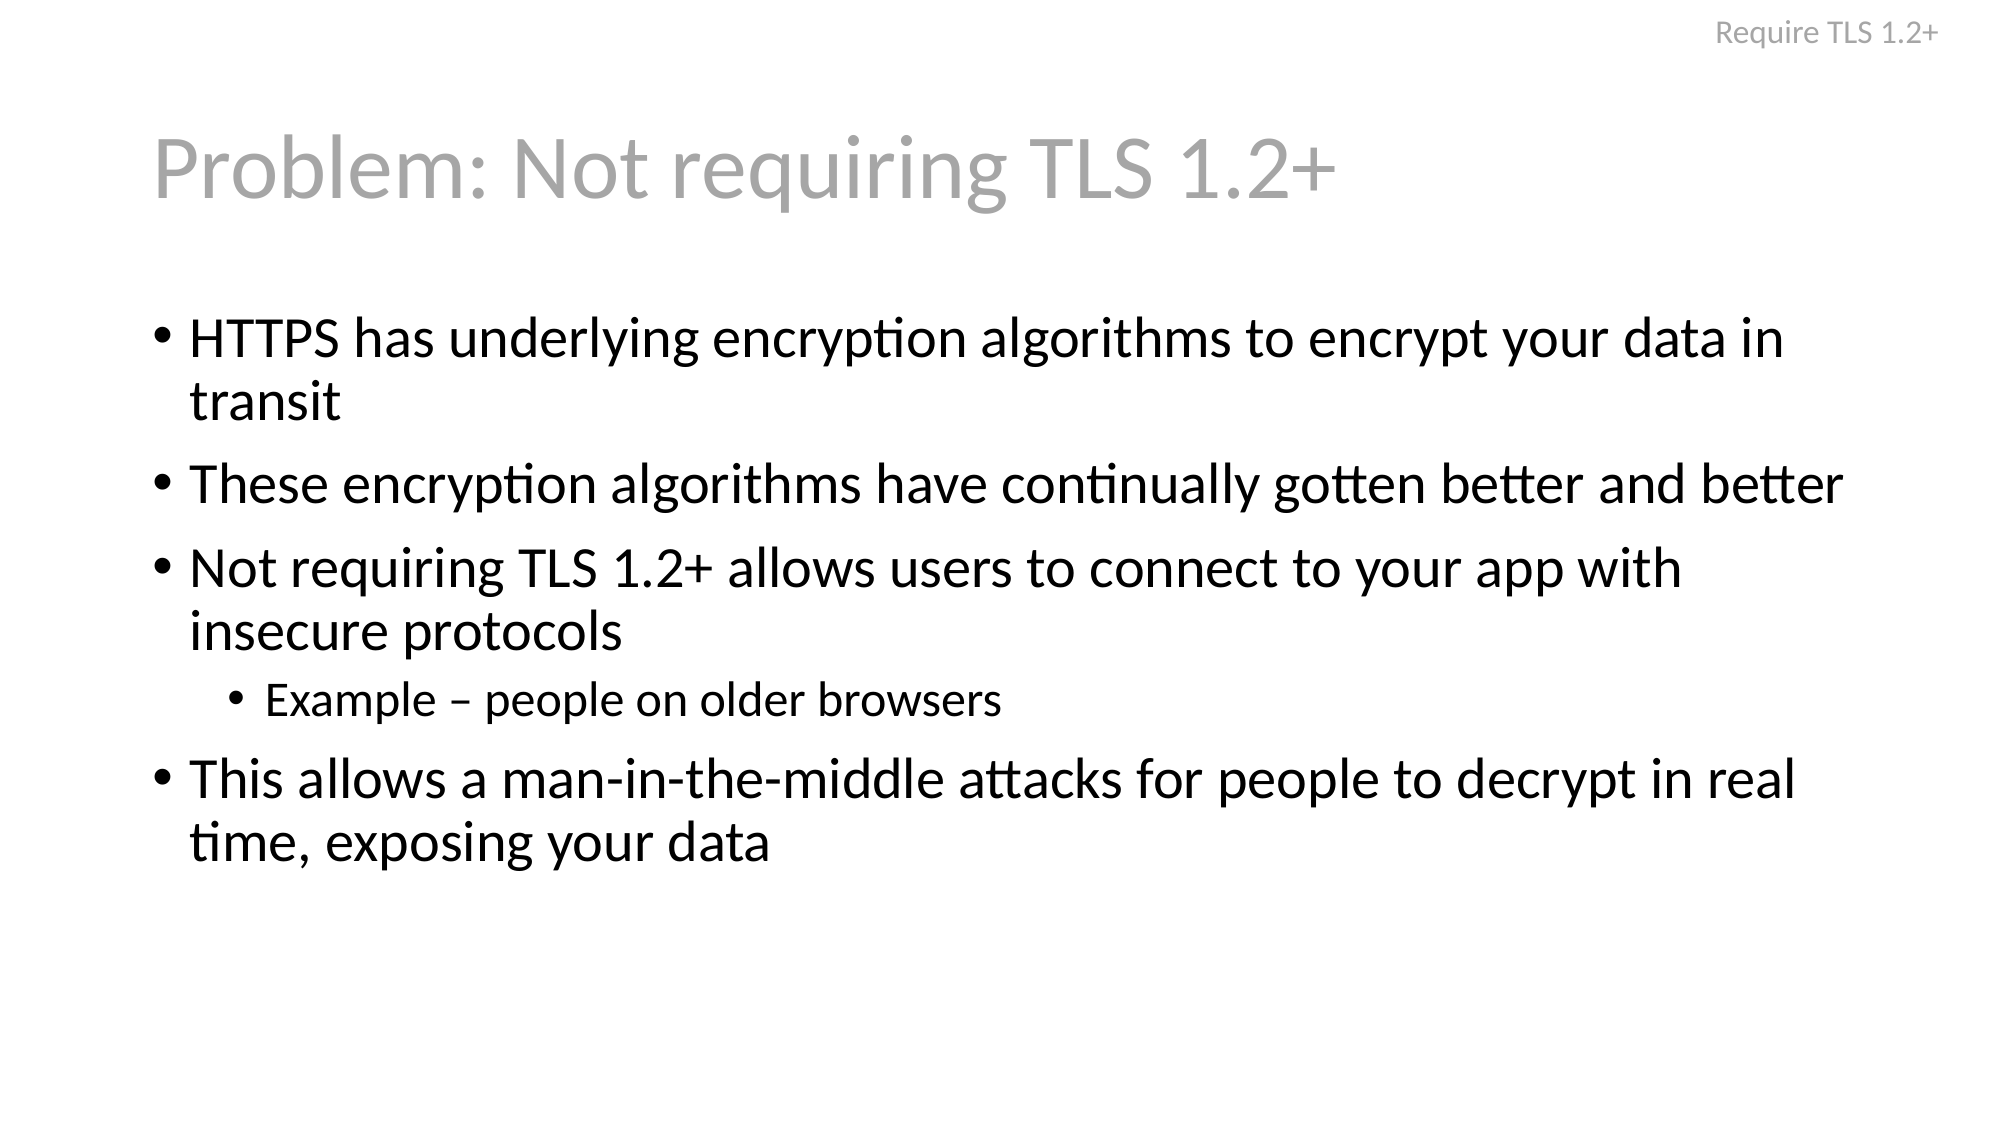

Require TLS 1.2+
# Problem: Not requiring TLS 1.2+
HTTPS has underlying encryption algorithms to encrypt your data in transit
These encryption algorithms have continually gotten better and better
Not requiring TLS 1.2+ allows users to connect to your app with insecure protocols
Example – people on older browsers
This allows a man-in-the-middle attacks for people to decrypt in real time, exposing your data